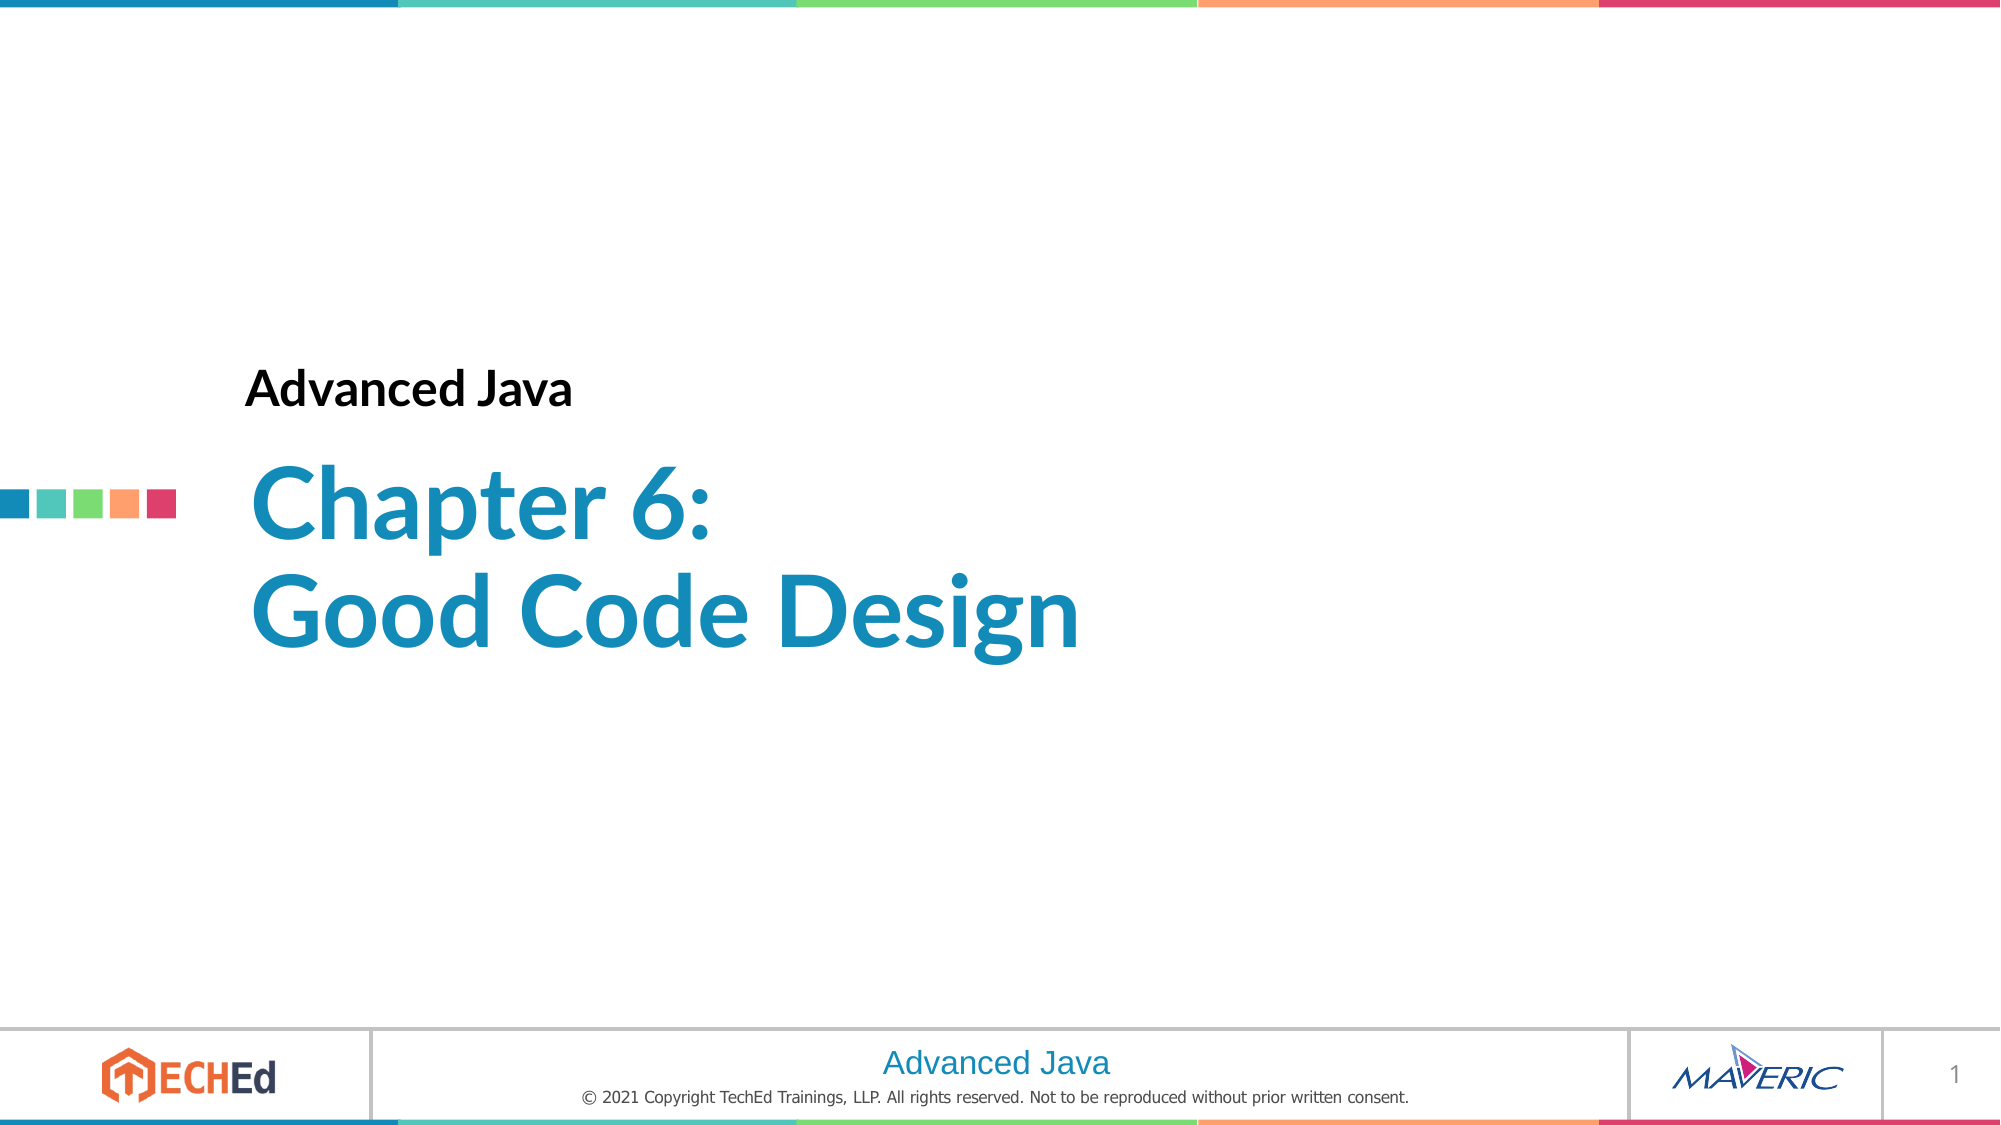

Advanced Java
Chapter 6:
Good Code Design